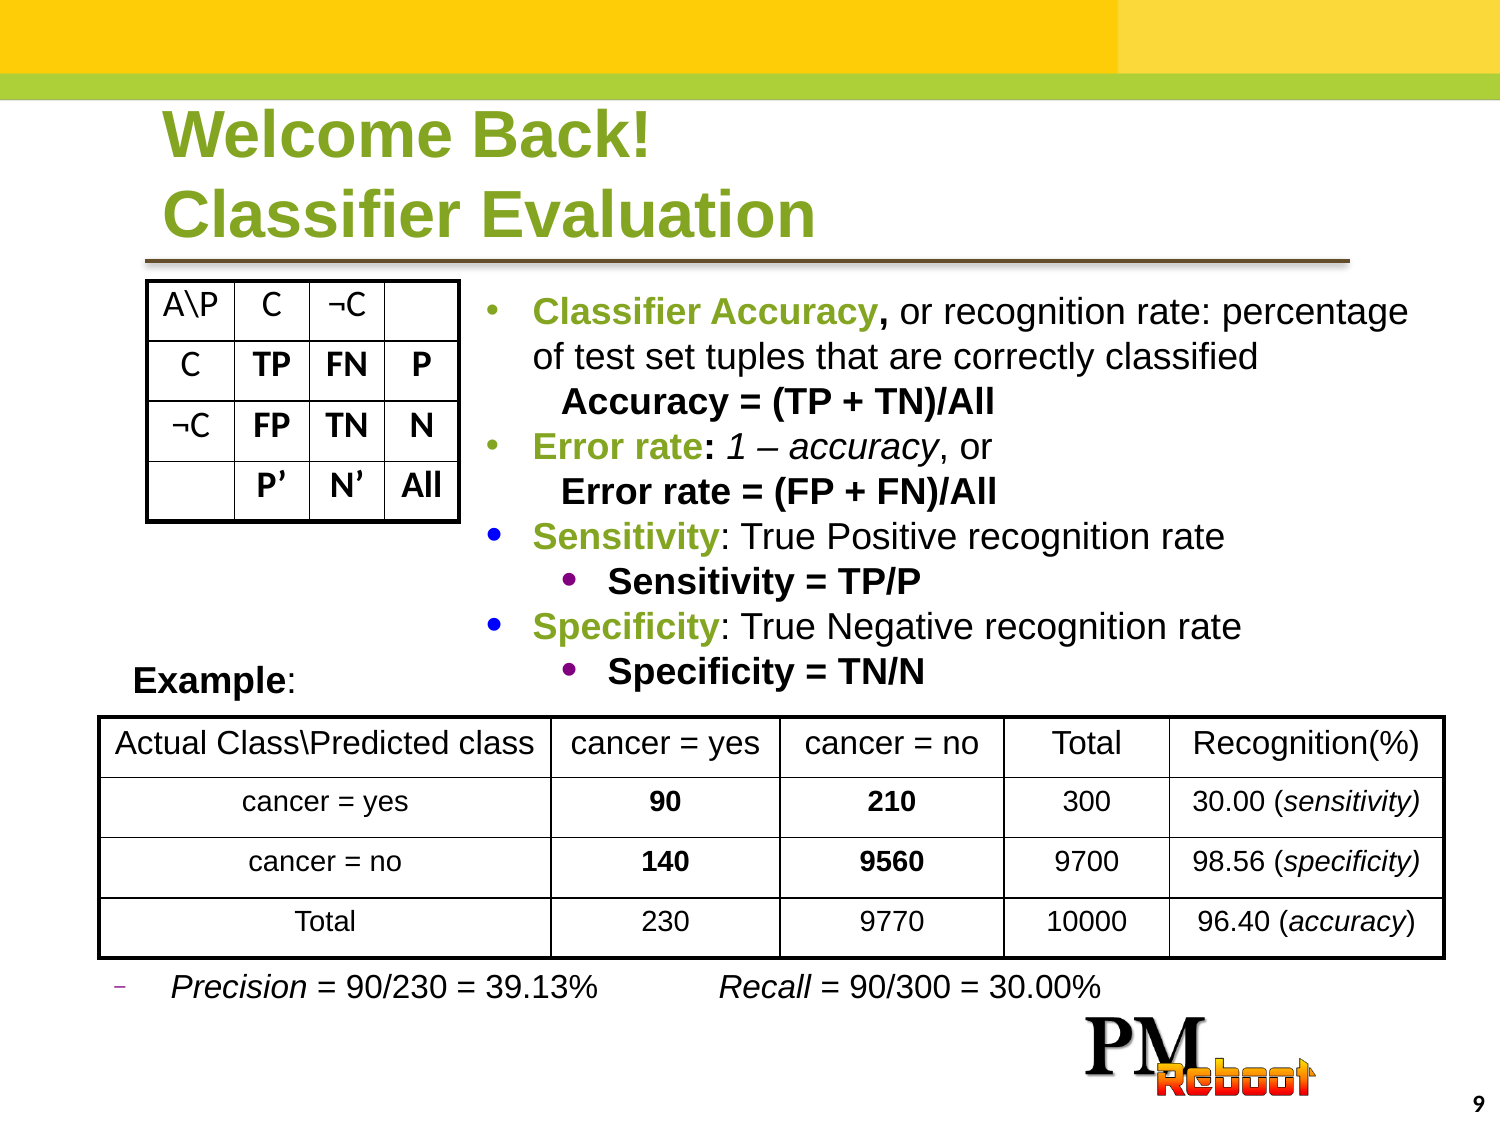

Welcome Back!
Classifier Evaluation
Classifier Accuracy, or recognition rate: percentage of test set tuples that are correctly classified
Accuracy = (TP + TN)/All
Error rate: 1 – accuracy, or
Error rate = (FP + FN)/All
Sensitivity: True Positive recognition rate
Sensitivity = TP/P
Specificity: True Negative recognition rate
Specificity = TN/N
| A\P | C | ¬C |  |
| --- | --- | --- | --- |
| C | TP | FN | P |
| ¬C | FP | TN | N |
|  | P’ | N’ | All |
Example:
| Actual Class\Predicted class | cancer = yes | cancer = no | Total | Recognition(%) |
| --- | --- | --- | --- | --- |
| cancer = yes | 90 | 210 | 300 | 30.00 (sensitivity) |
| cancer = no | 140 | 9560 | 9700 | 98.56 (specificity) |
| Total | 230 | 9770 | 10000 | 96.40 (accuracy) |
Precision = 90/230 = 39.13%             Recall = 90/300 = 30.00%

9